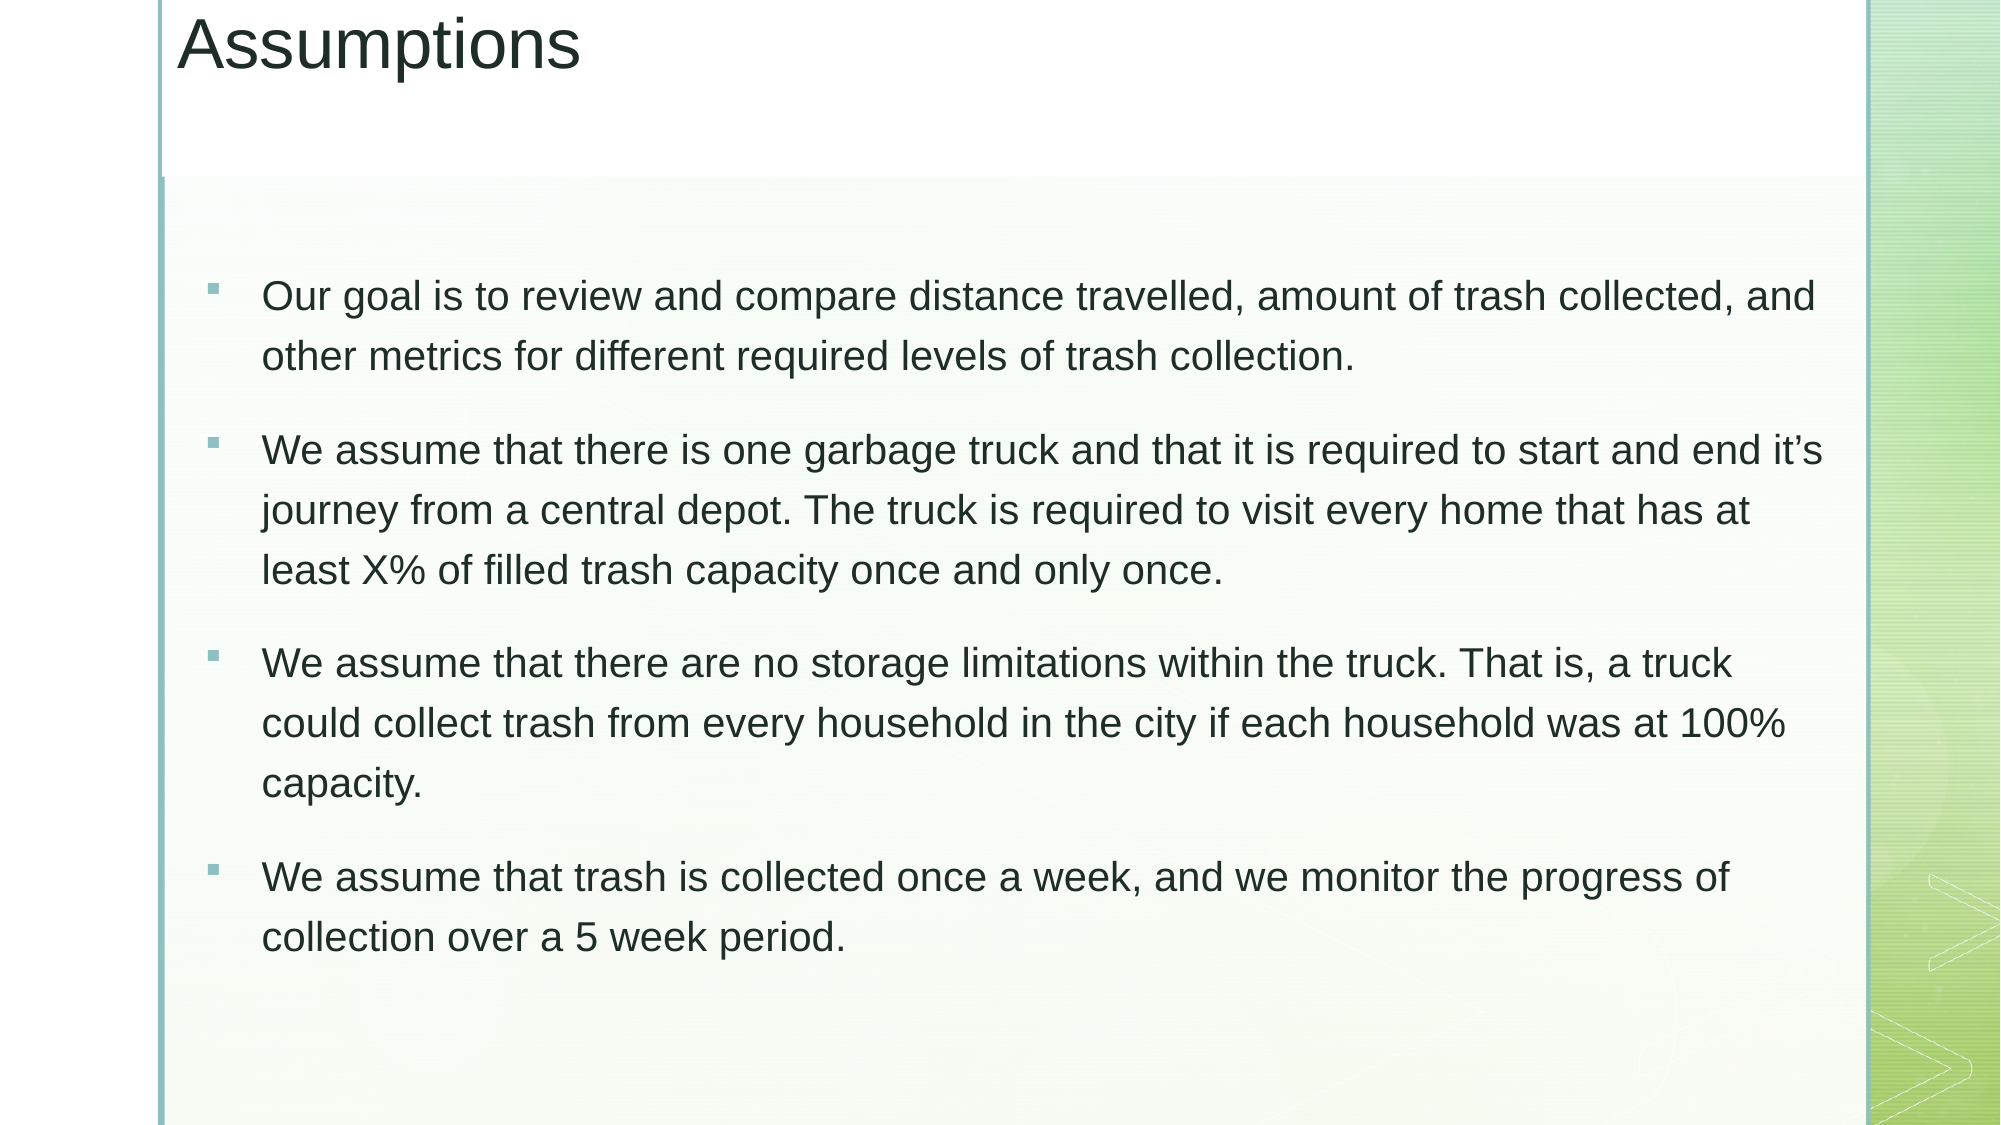

# Assumptions
Our goal is to review and compare distance travelled, amount of trash collected, and other metrics for different required levels of trash collection.
We assume that there is one garbage truck and that it is required to start and end it’s journey from a central depot. The truck is required to visit every home that has at least X% of filled trash capacity once and only once.
We assume that there are no storage limitations within the truck. That is, a truck could collect trash from every household in the city if each household was at 100% capacity.
We assume that trash is collected once a week, and we monitor the progress of collection over a 5 week period.